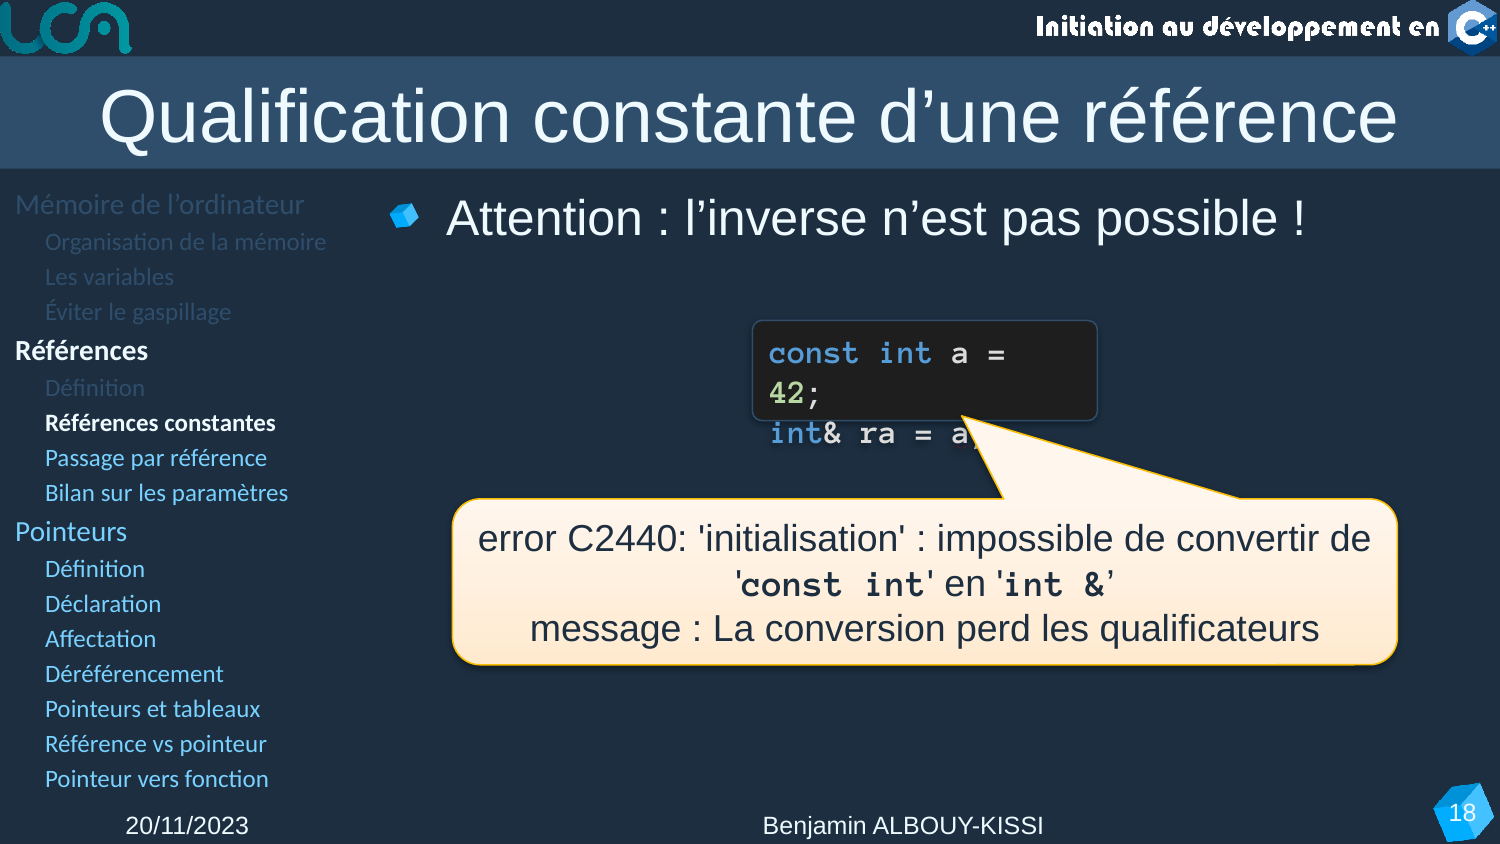

# Qualification constante d’une référence
Mémoire de l’ordinateur
Organisation de la mémoire
Les variables
Éviter le gaspillage
Références
Définition
Références constantes
Passage par référence
Bilan sur les paramètres
Pointeurs
Définition
Déclaration
Affectation
Déréférencement
Pointeurs et tableaux
Référence vs pointeur
Pointeur vers fonction
Attention : l’inverse n’est pas possible !
const int a = 42;
int& ra = a;
error C2440: 'initialisation' : impossible de convertir de 'const int' en 'int &’
message : La conversion perd les qualificateurs
18
20/11/2023
Benjamin ALBOUY-KISSI